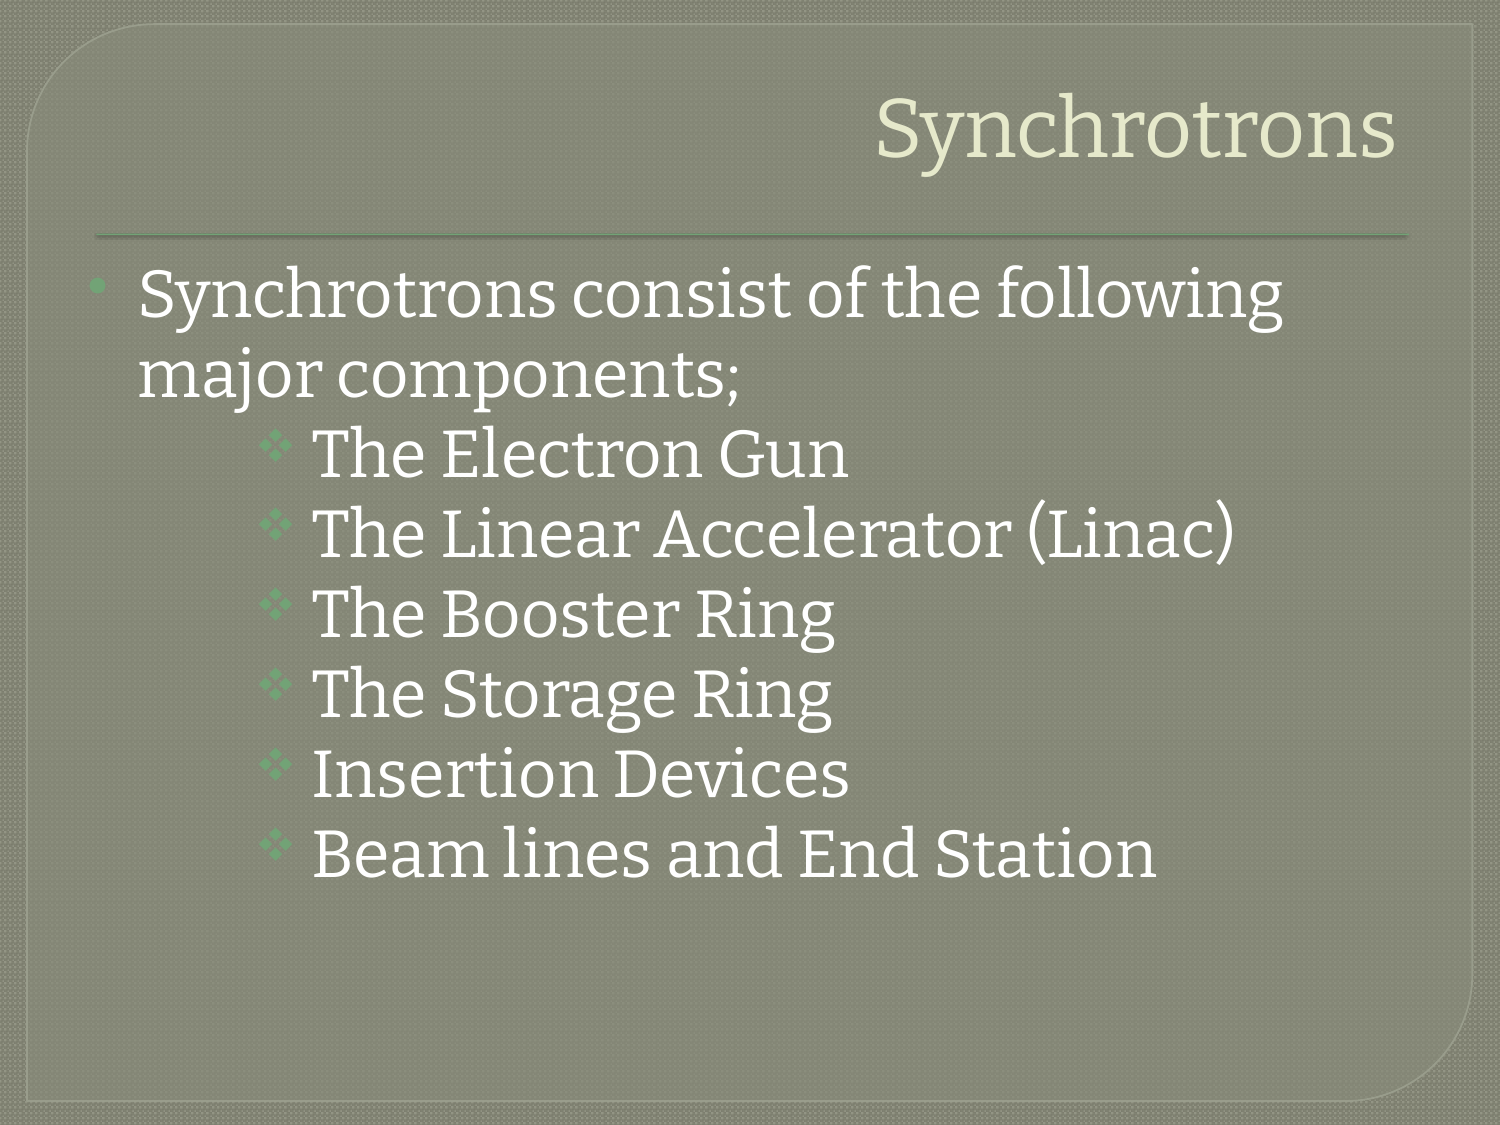

# Synchrotrons
Synchrotrons consist of the following major components;
The Electron Gun
The Linear Accelerator (Linac)
The Booster Ring
The Storage Ring
Insertion Devices
Beam lines and End Station